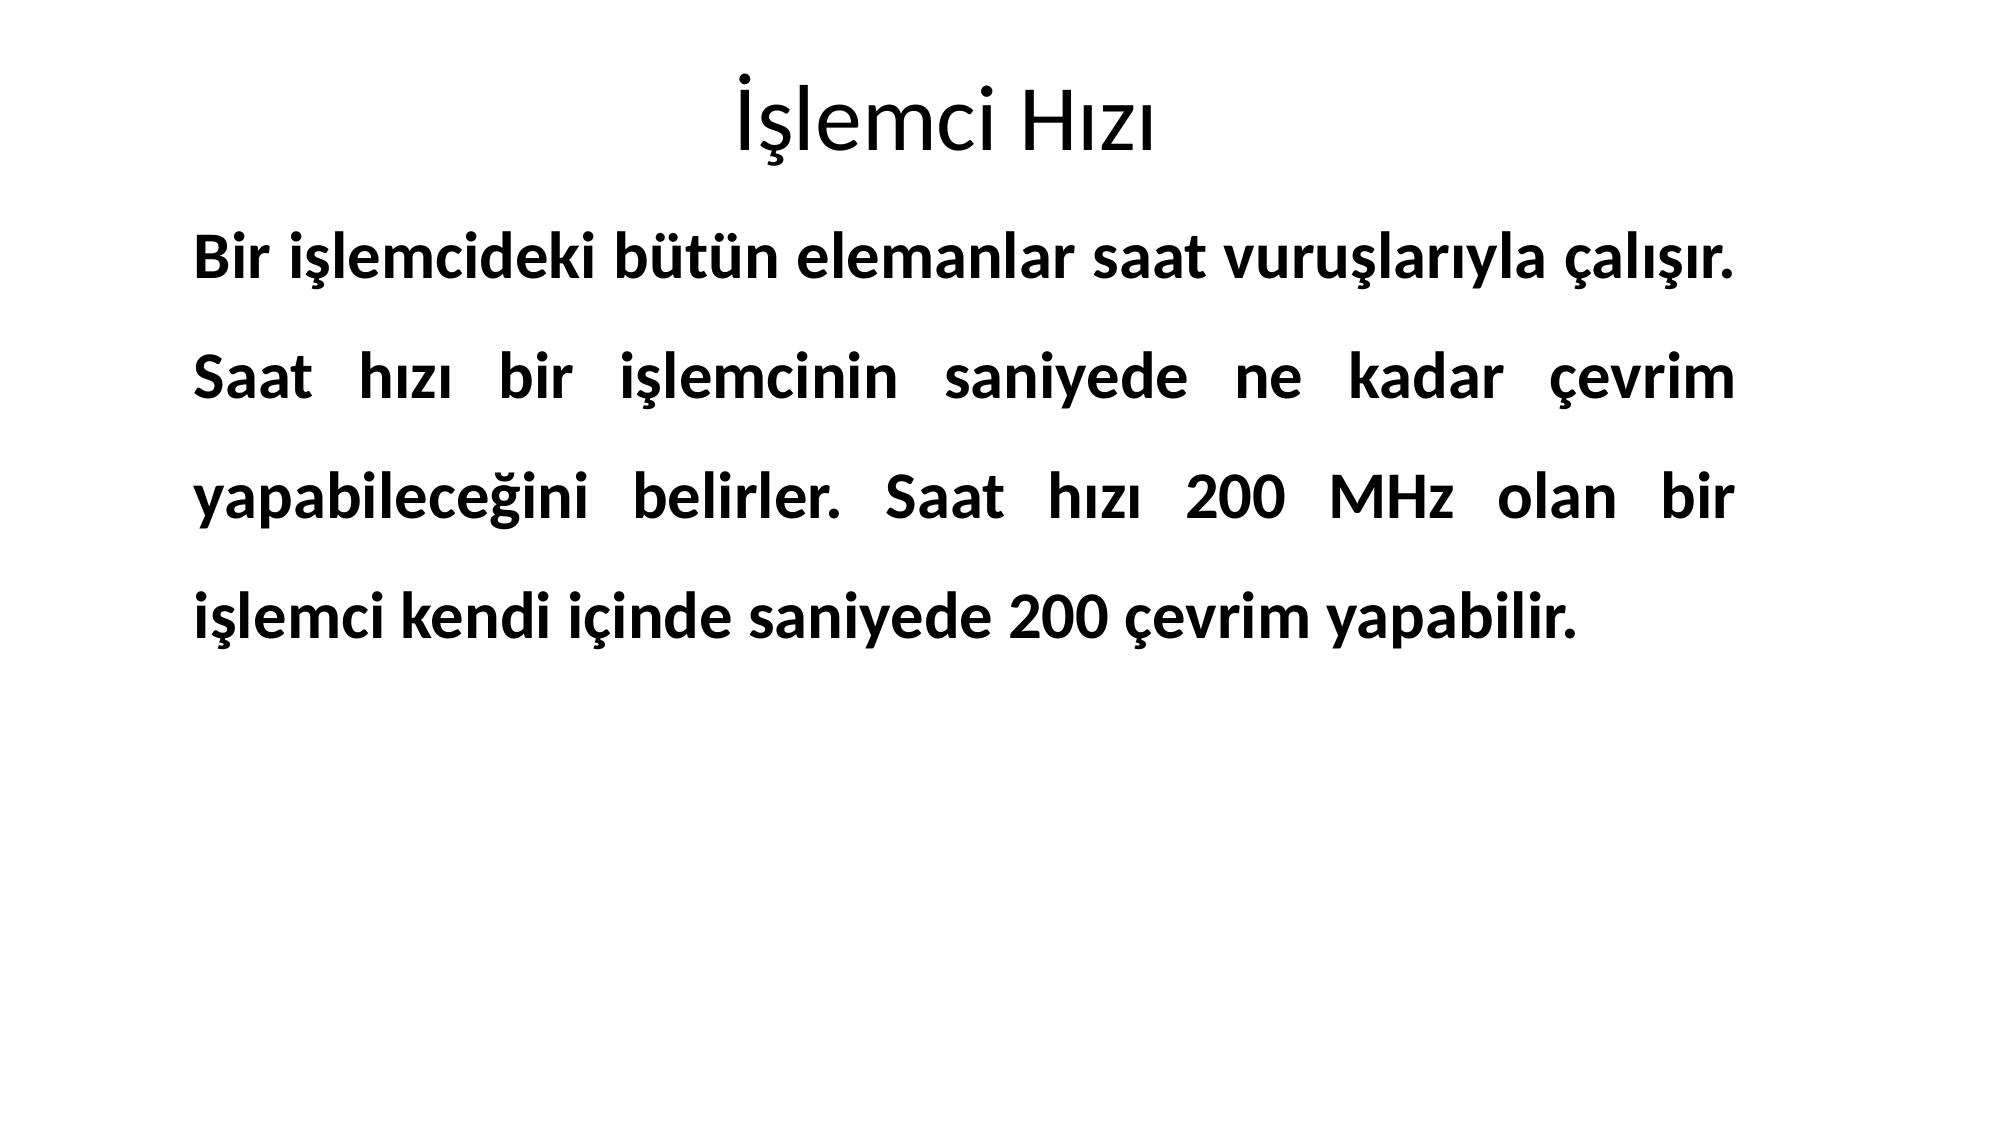

# İşlemci Hızı
Bir işlemcideki bütün elemanlar saat vuruşlarıyla çalışır. Saat hızı bir işlemcinin saniyede ne kadar çevrim yapabileceğini belirler. Saat hızı 200 MHz olan bir işlemci kendi içinde saniyede 200 çevrim yapabilir.